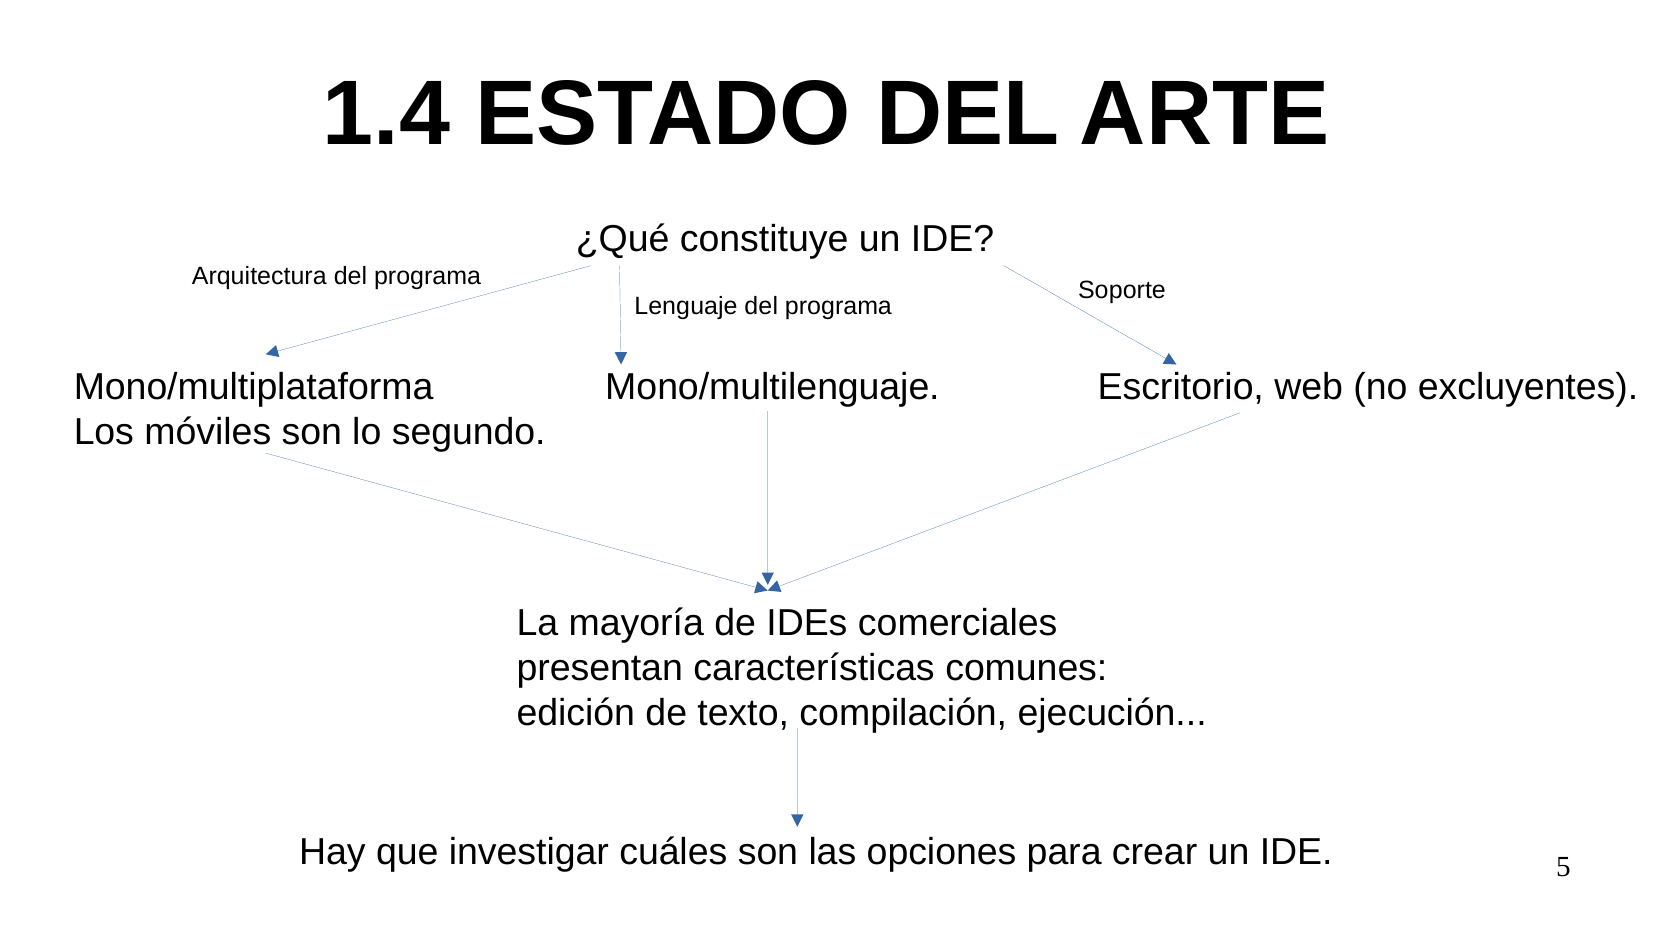

# 1.4 ESTADO DEL ARTE
¿Qué constituye un IDE?
Arquitectura del programa

Soporte
Lenguaje del programa
Mono/multiplataforma
Los móviles son lo segundo.
Mono/multilenguaje.
Escritorio, web (no excluyentes).

La mayoría de IDEs comerciales
presentan características comunes:
edición de texto, compilación, ejecución...

Hay que investigar cuáles son las opciones para crear un IDE.
5